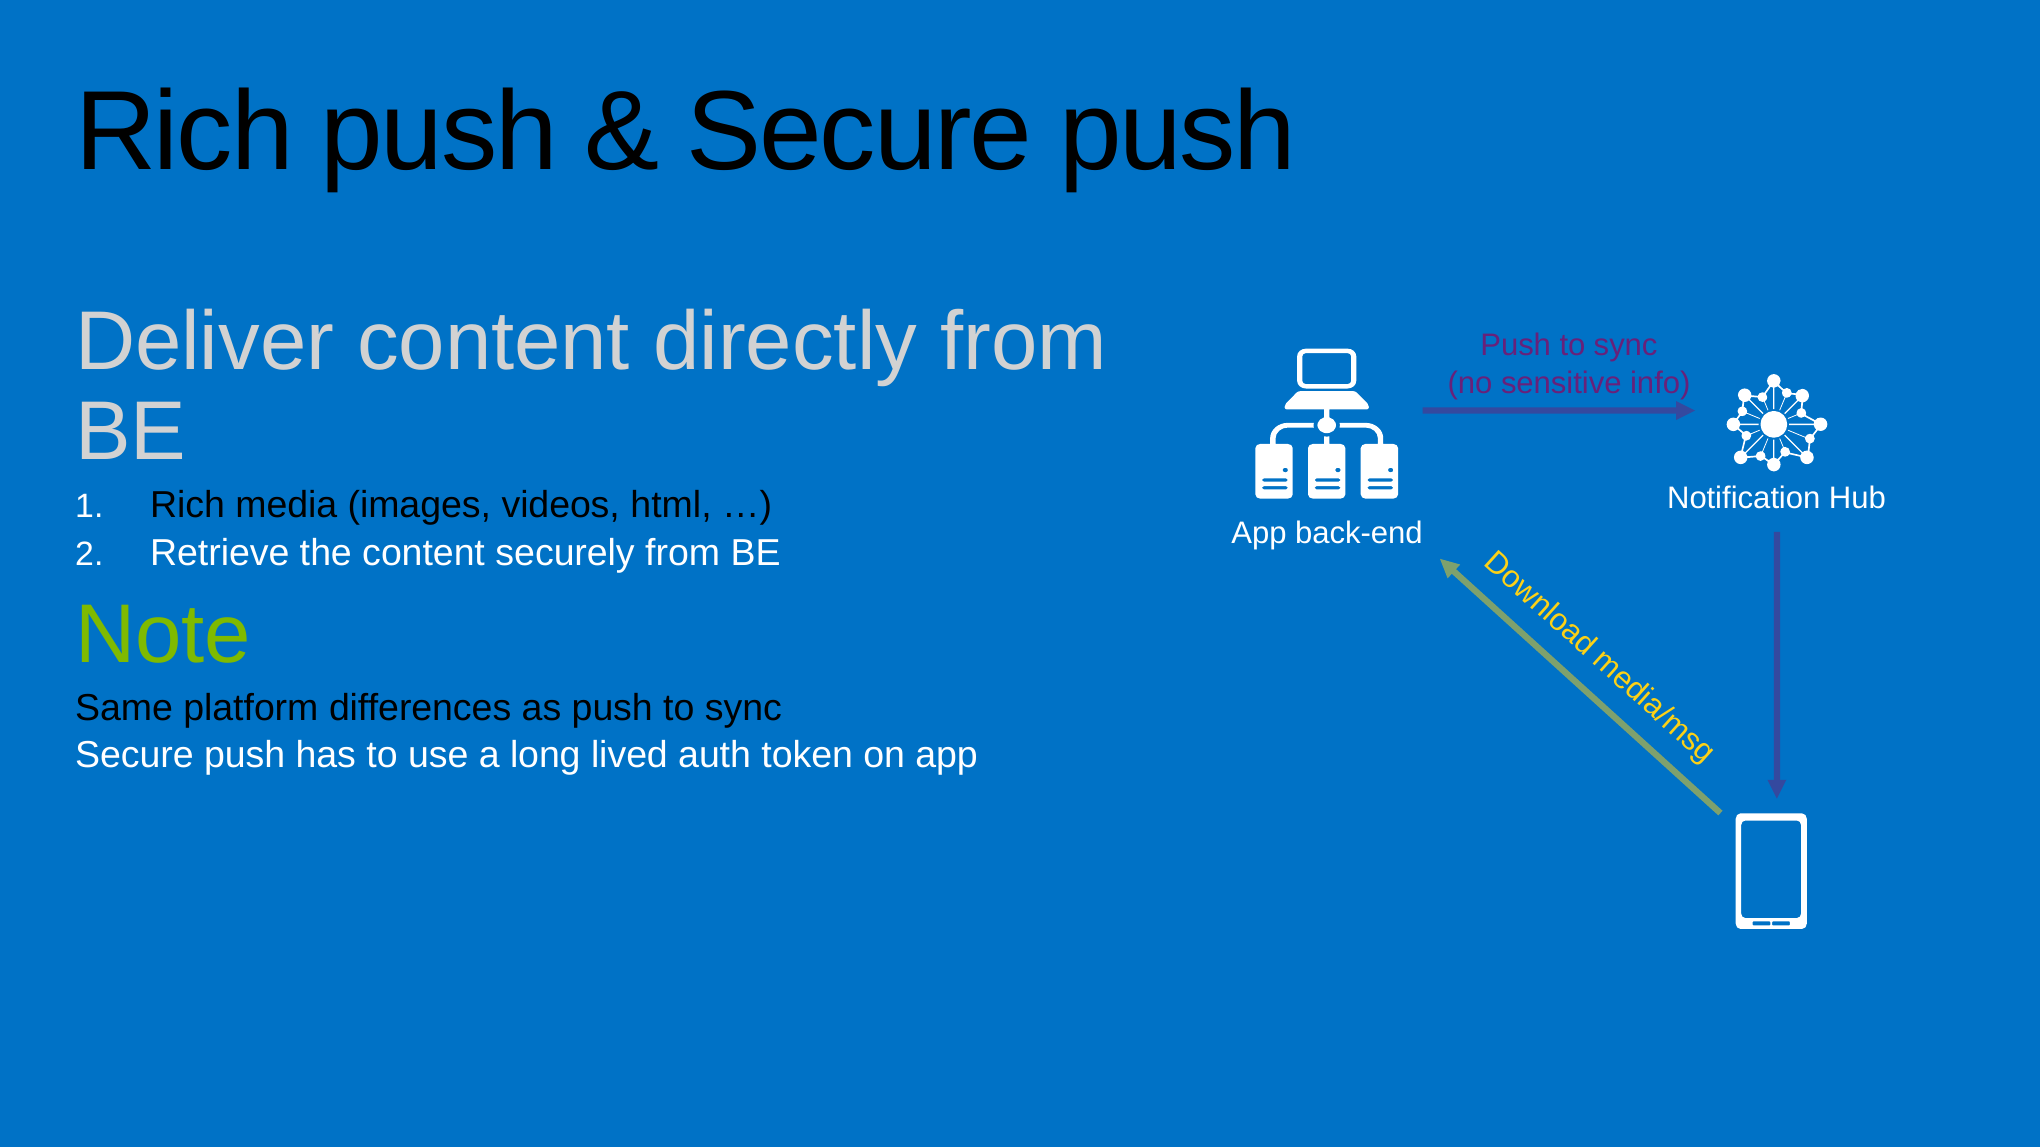

# Rich push & Secure push
Deliver content directly from BE
Rich media (images, videos, html, …)
Retrieve the content securely from BE
Note
Same platform differences as push to sync
Secure push has to use a long lived auth token on app
Push to sync
(no sensitive info)

App back-end

Notification Hub

Download media/msg